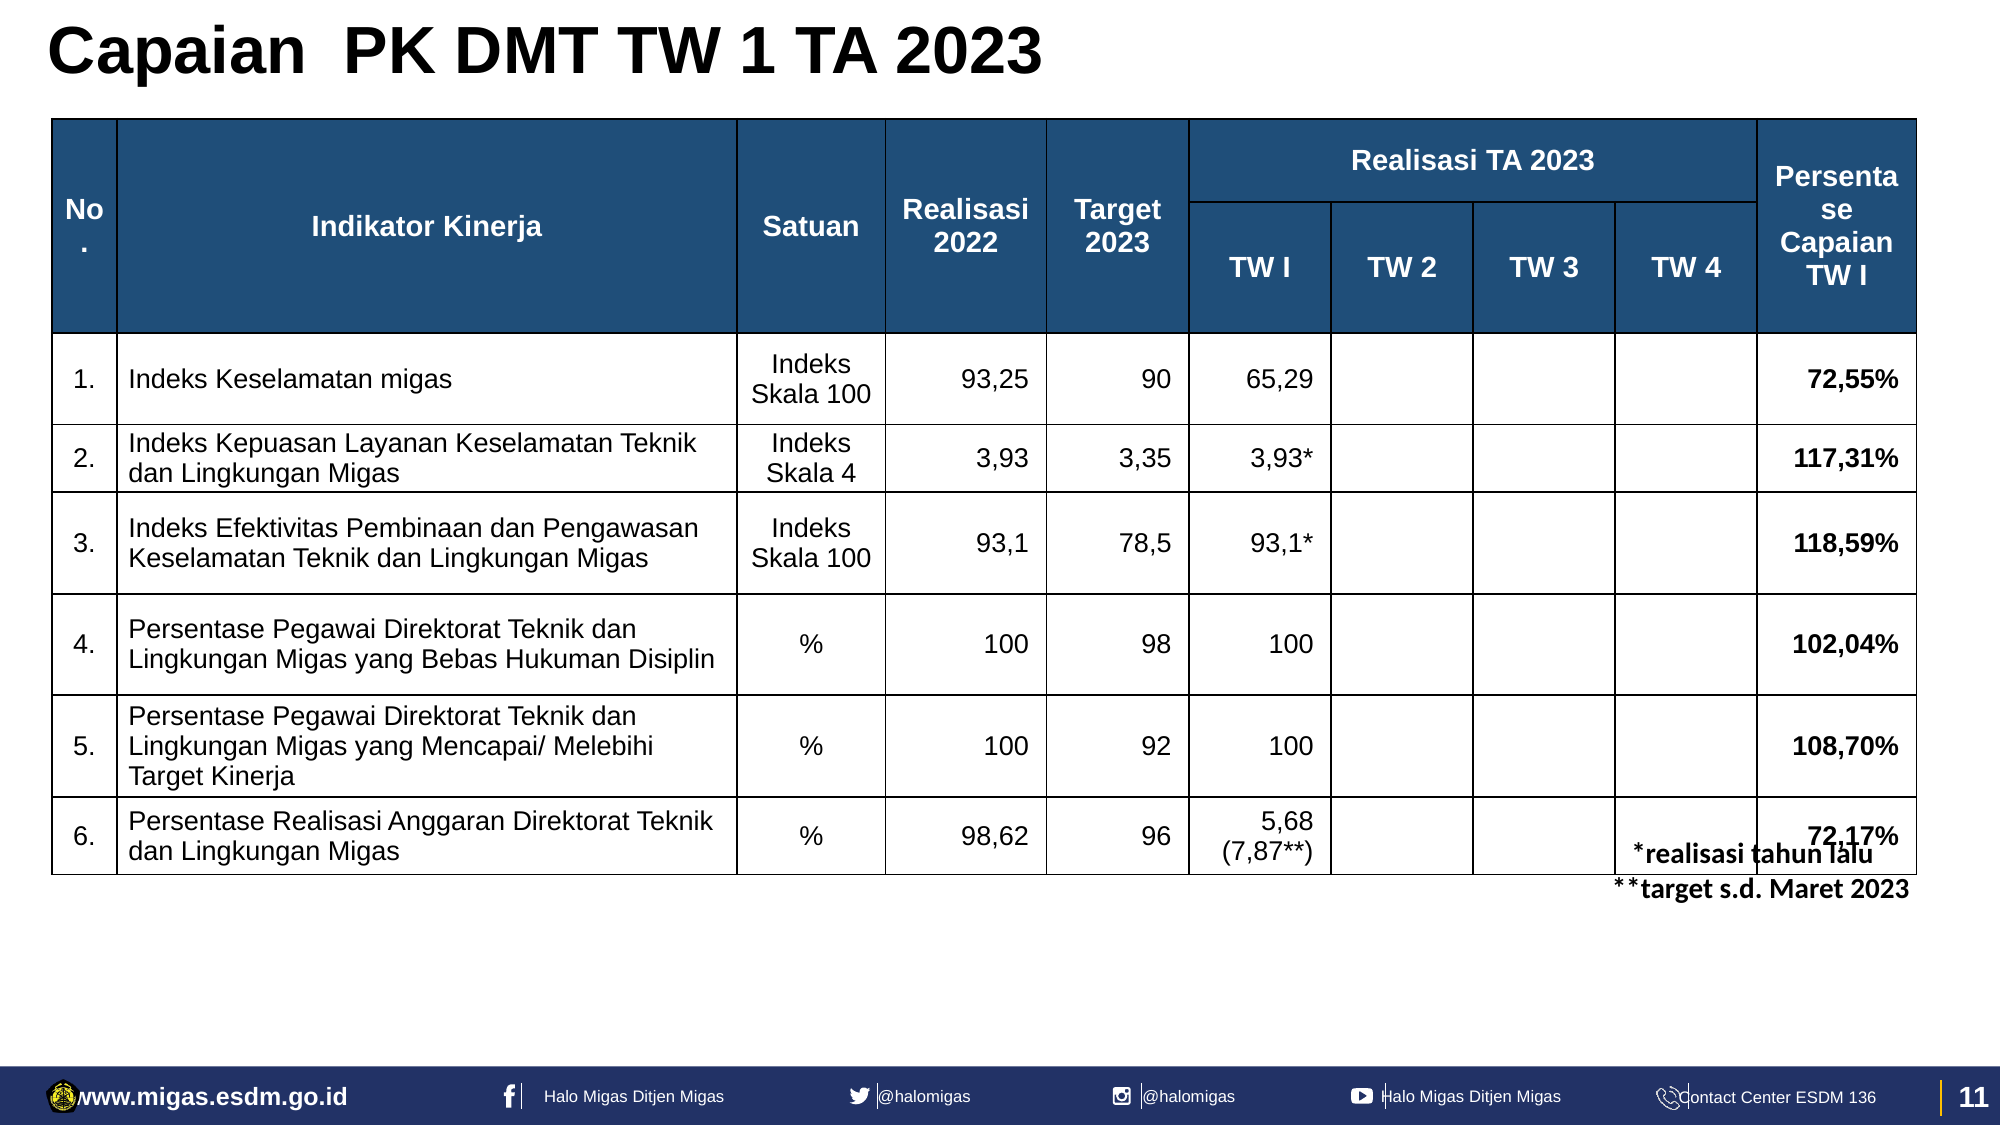

Capaian  PK DMT TW 1 TA 2023
| No. | Indikator Kinerja | Satuan | Realisasi 2022 | Target 2023 | Realisasi TA 2023 |  |  |  | Persentase Capaian TW I |
| --- | --- | --- | --- | --- | --- | --- | --- | --- | --- |
|  |  |  |  |  | TW I | TW 2 | TW 3 | TW 4 |  |
| 1. | Indeks Keselamatan migas | Indeks Skala 100 | 93,25 | 90 | 65,29 |  |  |  | 72,55% |
| 2. | Indeks Kepuasan Layanan Keselamatan Teknik dan Lingkungan Migas | Indeks Skala 4 | 3,93 | 3,35 | 3,93\* |  |  |  | 117,31% |
| 3. | Indeks Efektivitas Pembinaan dan Pengawasan Keselamatan Teknik dan Lingkungan Migas | Indeks Skala 100 | 93,1 | 78,5 | 93,1\* |  |  |  | 118,59% |
| 4. | Persentase Pegawai Direktorat Teknik dan Lingkungan Migas yang Bebas Hukuman Disiplin | % | 100 | 98 | 100 |  |  |  | 102,04% |
| 5. | Persentase Pegawai Direktorat Teknik dan Lingkungan Migas yang Mencapai/ Melebihi Target Kinerja | % | 100 | 92 | 100 |  |  |  | 108,70% |
| 6. | Persentase Realisasi Anggaran Direktorat Teknik dan Lingkungan Migas | % | 98,62 | 96 | 5,68 (7,87\*\*) |  |  |  | 72,17% |
   *realisasi tahun lalu
**target s.d. Maret 2023
 11